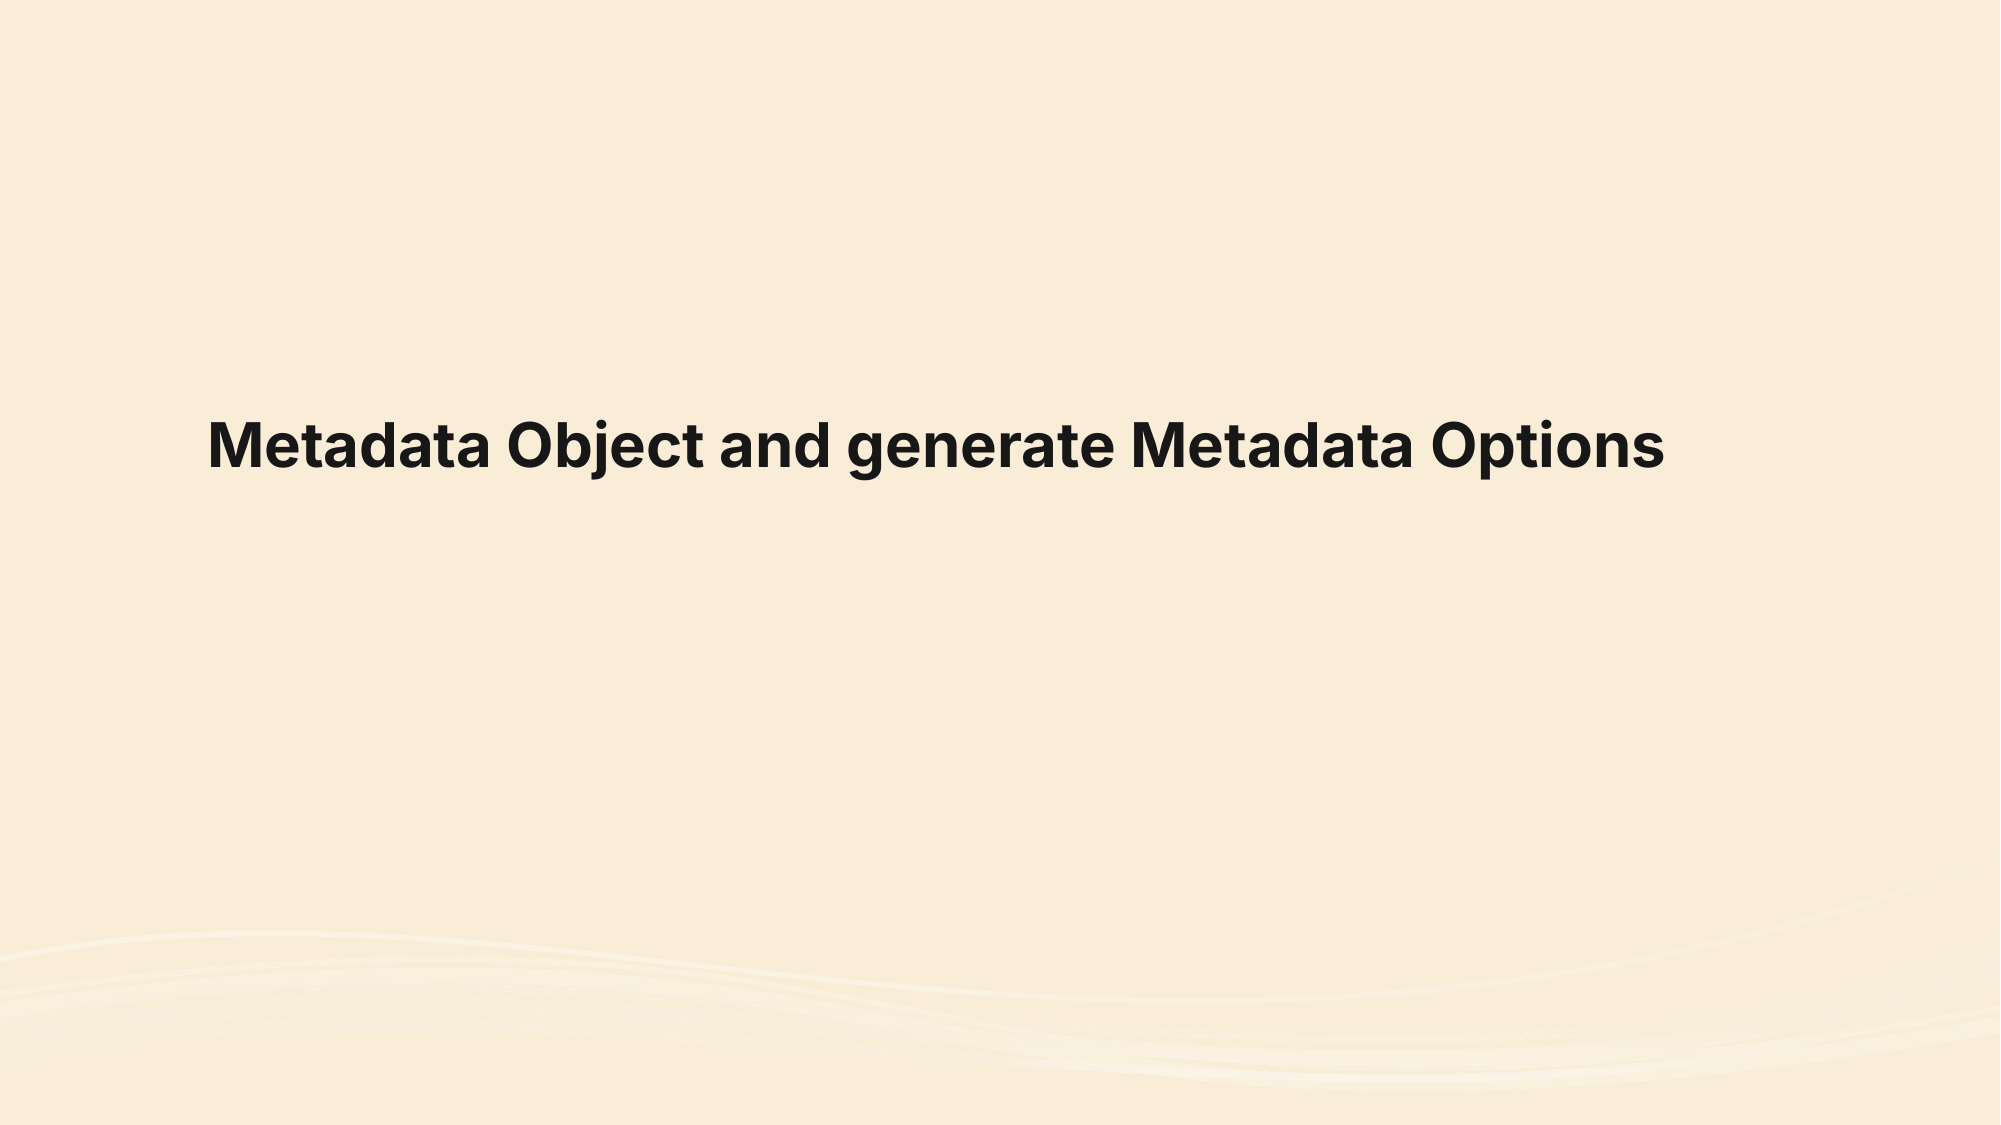

# Metadata Object and generate Metadata Options